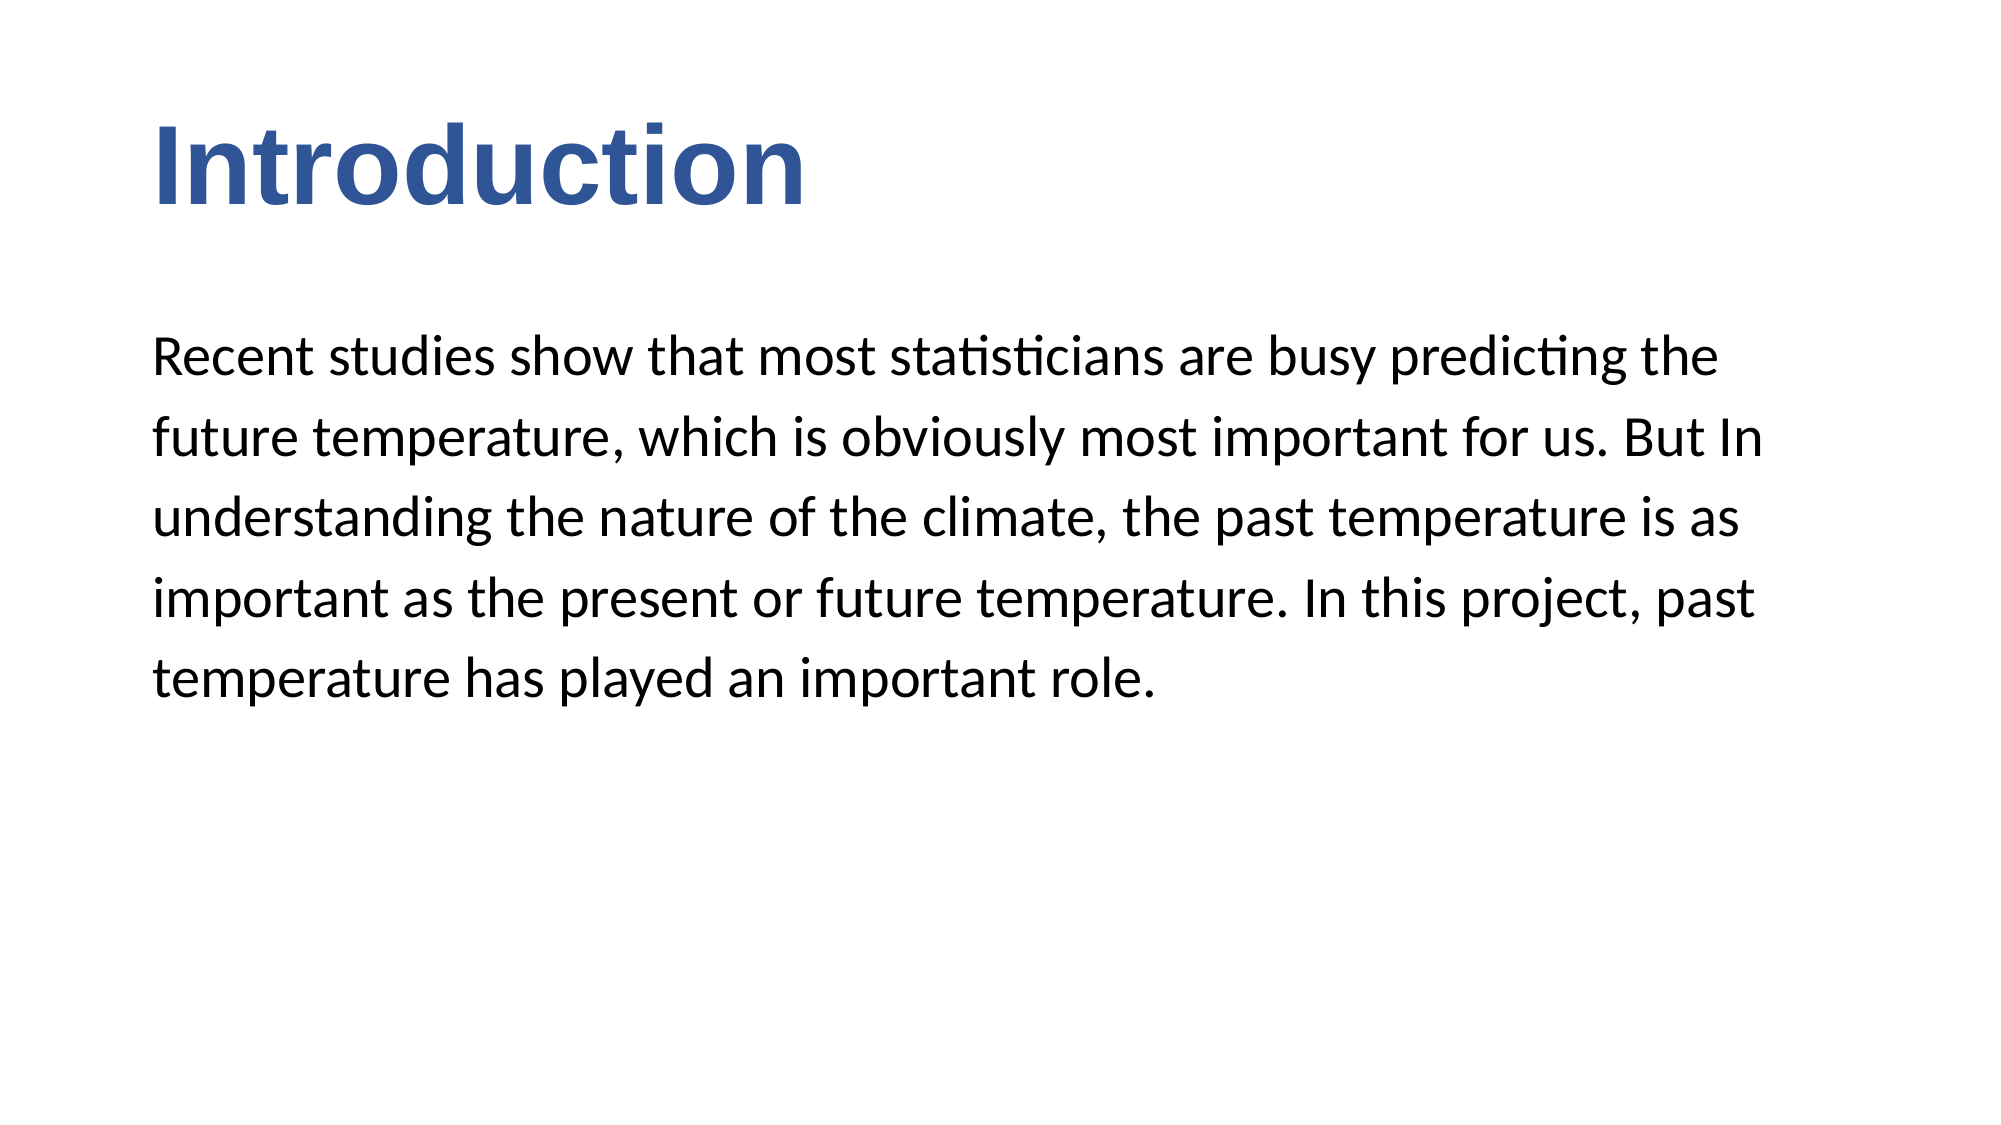

# Introduction
Recent studies show that most statisticians are busy predicting the future temperature, which is obviously most important for us. But In understanding the nature of the climate, the past temperature is as important as the present or future temperature. In this project, past temperature has played an important role.